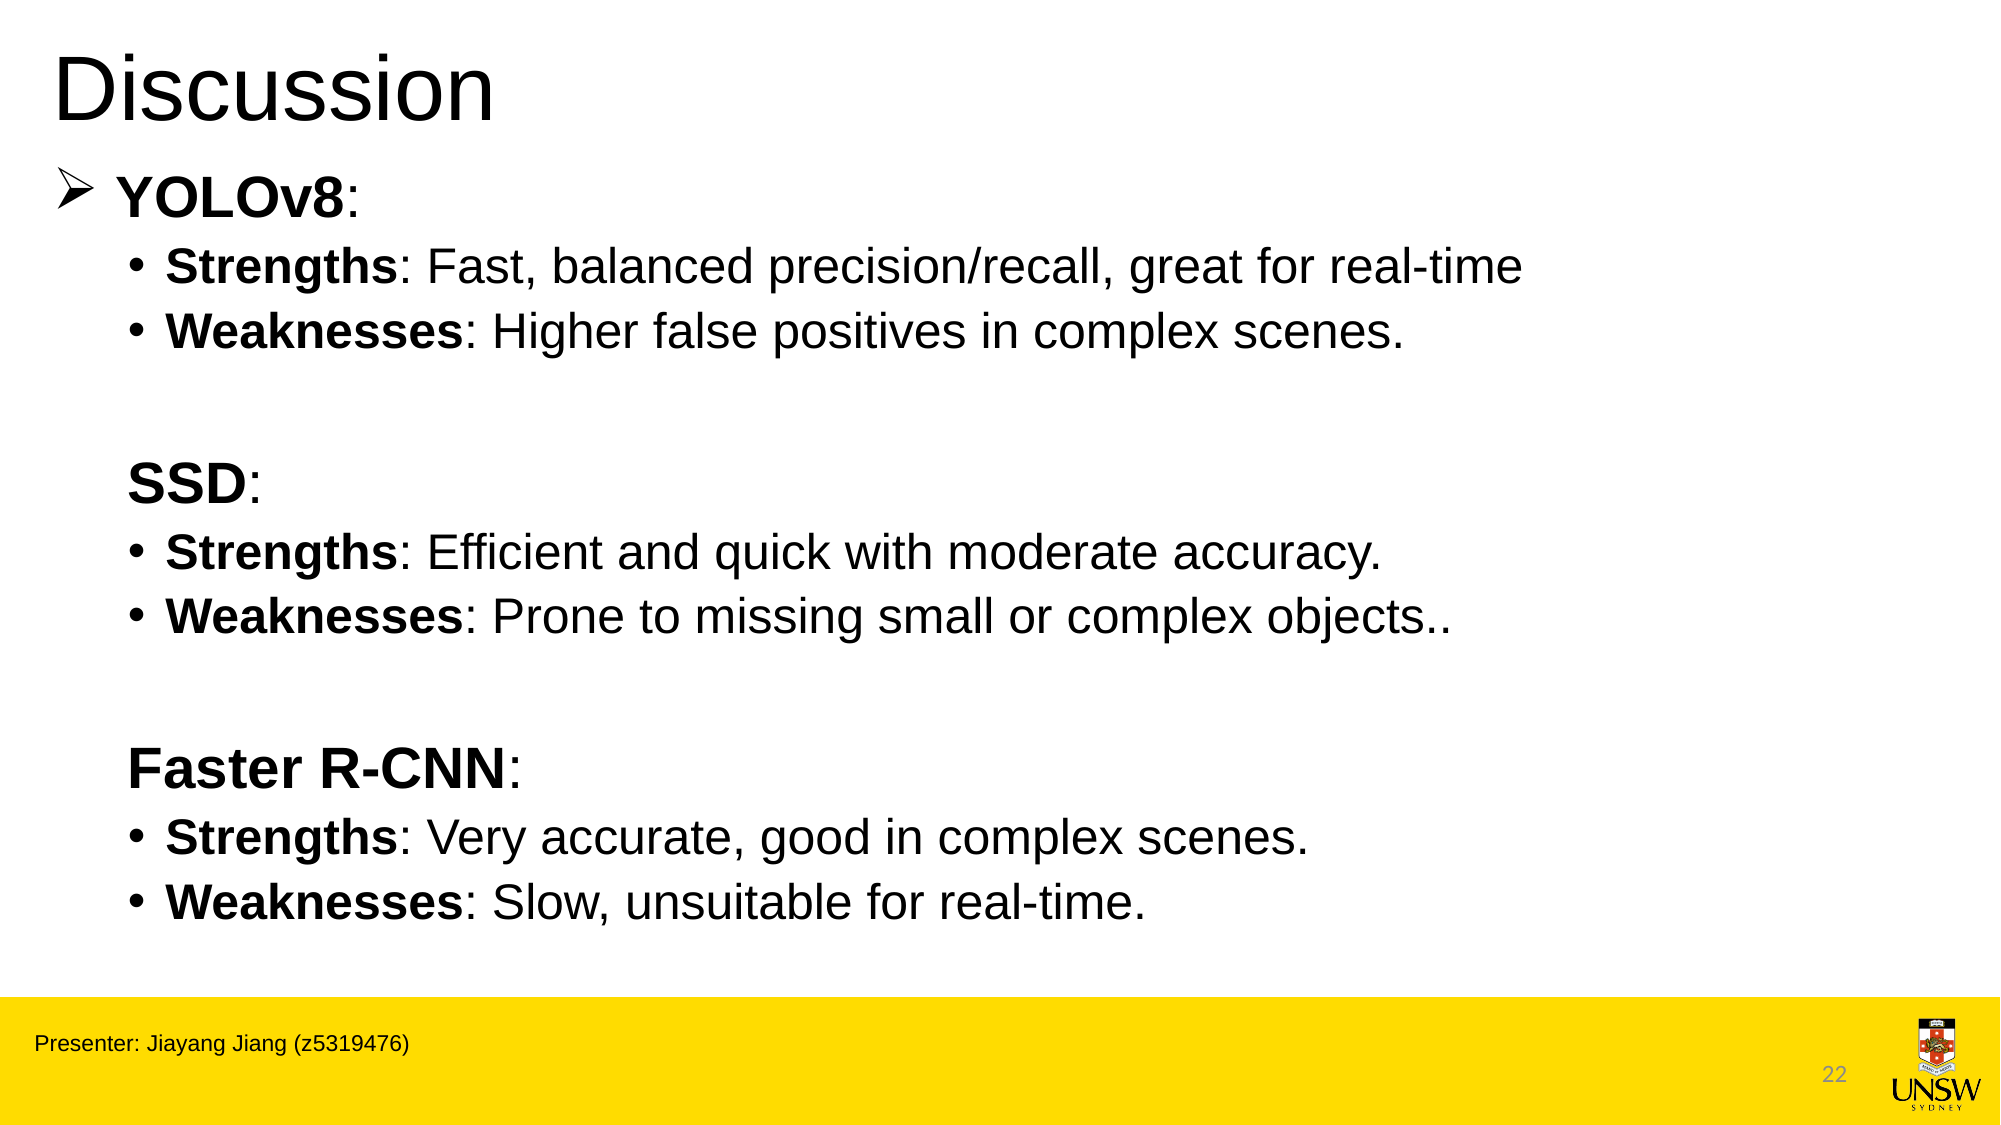

# Discussion
 YOLOv8:
Strengths: Fast, balanced precision/recall, great for real-time
Weaknesses: Higher false positives in complex scenes.

SSD:
Strengths: Efficient and quick with moderate accuracy.
Weaknesses: Prone to missing small or complex objects..

Faster R-CNN:
Strengths: Very accurate, good in complex scenes.
Weaknesses: Slow, unsuitable for real-time.

Presenter: Jiayang Jiang (z5319476)
22